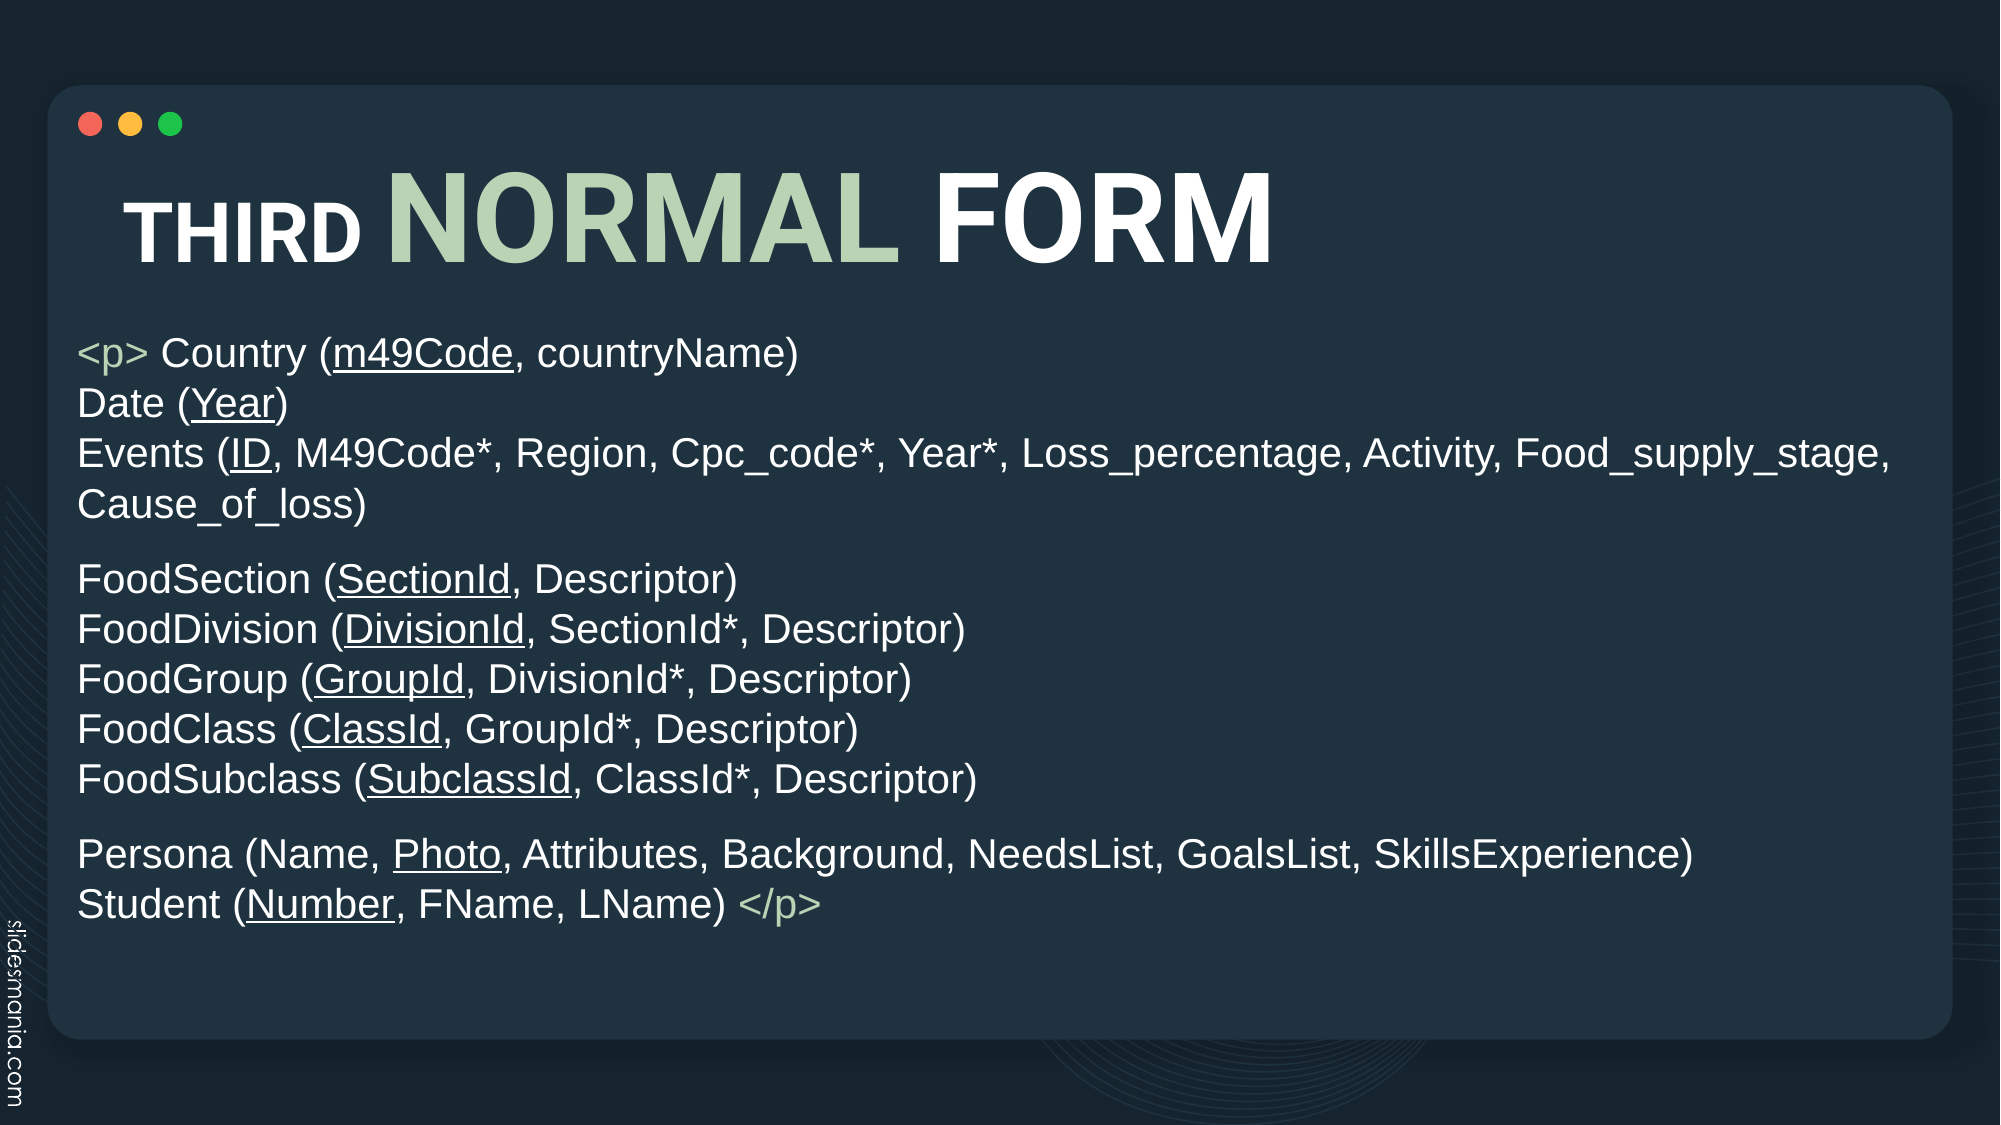

# THIRD NORMAL FORM
<p> Country (m49Code, countryName)
Date (Year)
Events (ID, M49Code*, Region, Cpc_code*, Year*, Loss_percentage, Activity, Food_supply_stage, Cause_of_loss)
FoodSection (SectionId, Descriptor)
FoodDivision (DivisionId, SectionId*, Descriptor)
FoodGroup (GroupId, DivisionId*, Descriptor)
FoodClass (ClassId, GroupId*, Descriptor)
FoodSubclass (SubclassId, ClassId*, Descriptor)
Persona (Name, Photo, Attributes, Background, NeedsList, GoalsList, SkillsExperience)
Student (Number, FName, LName) </p>